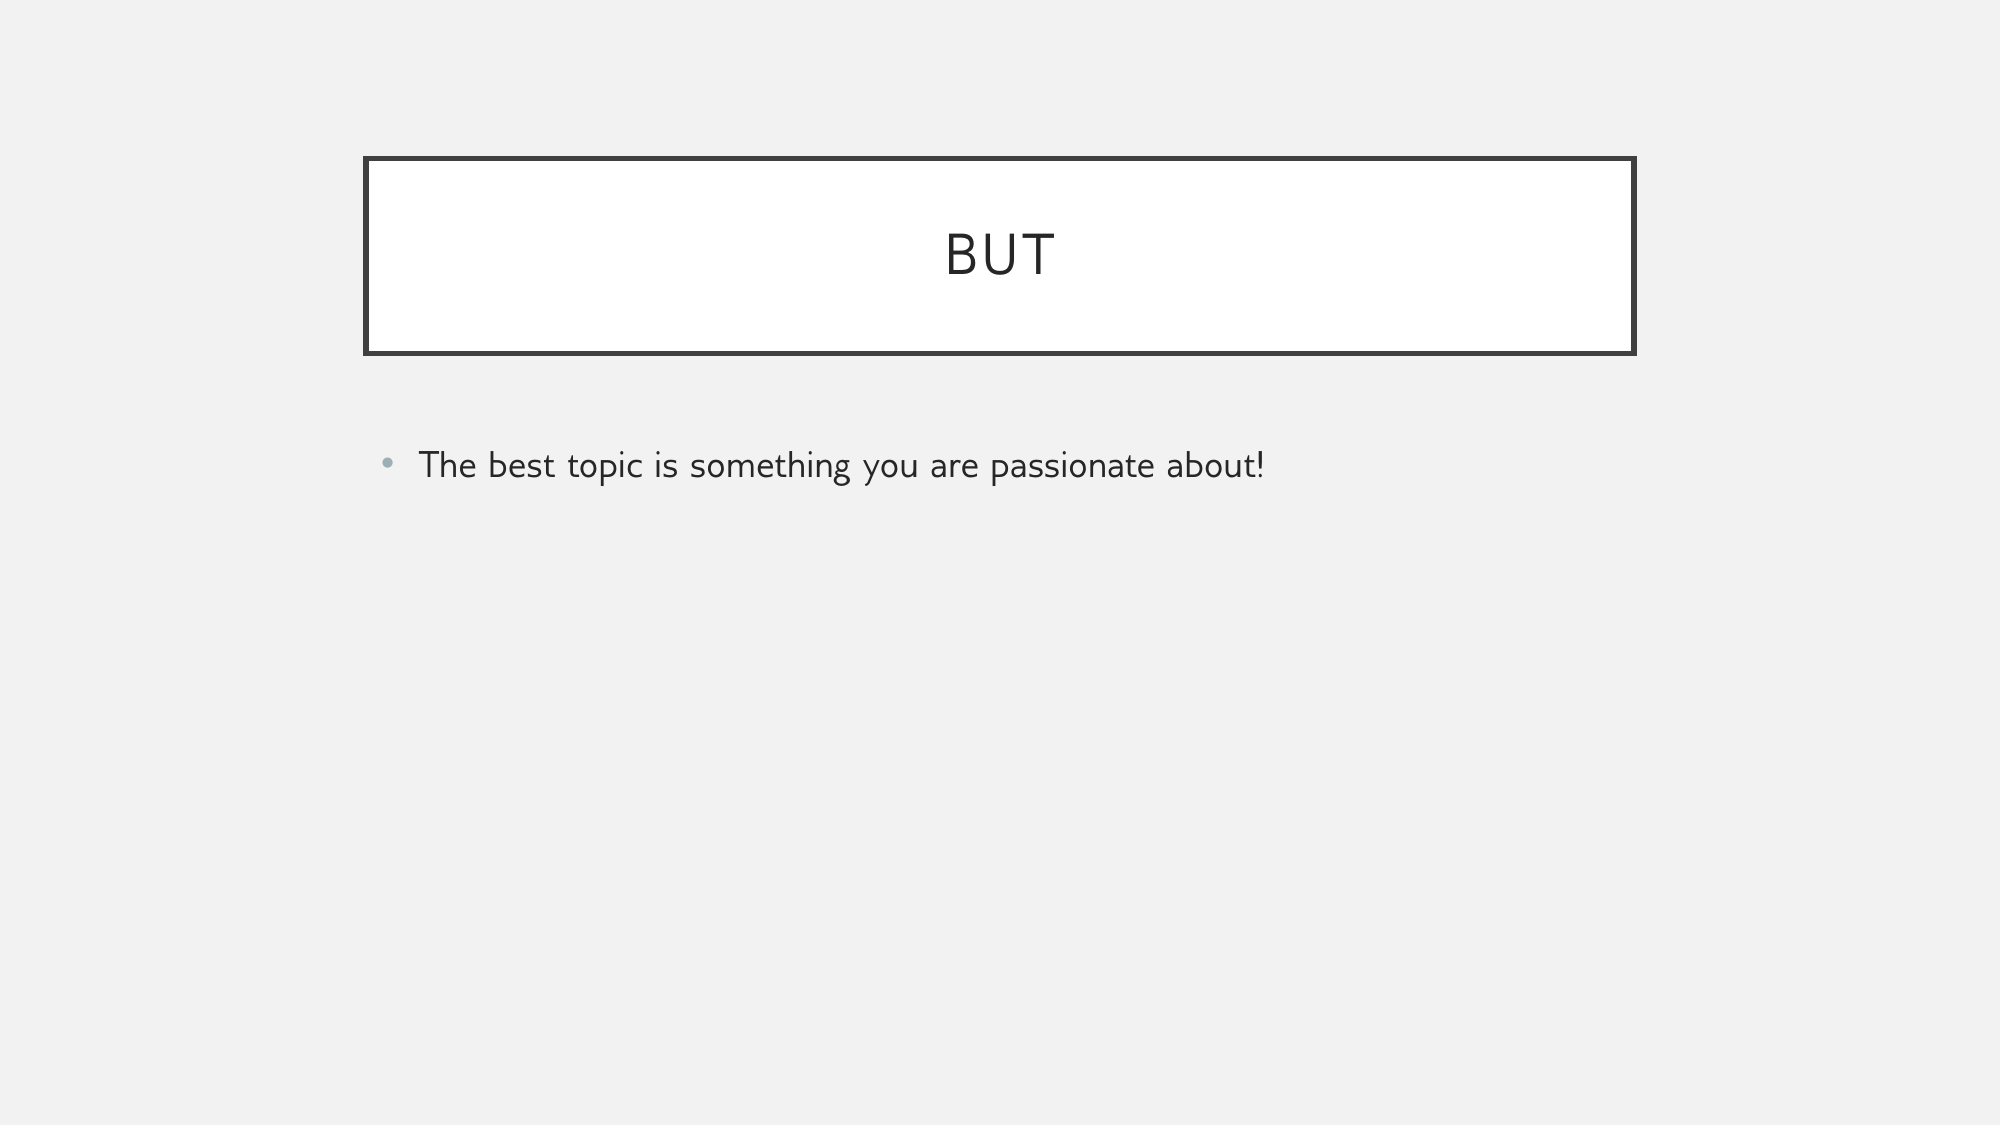

# BUT
The best topic is something you are passionate about!